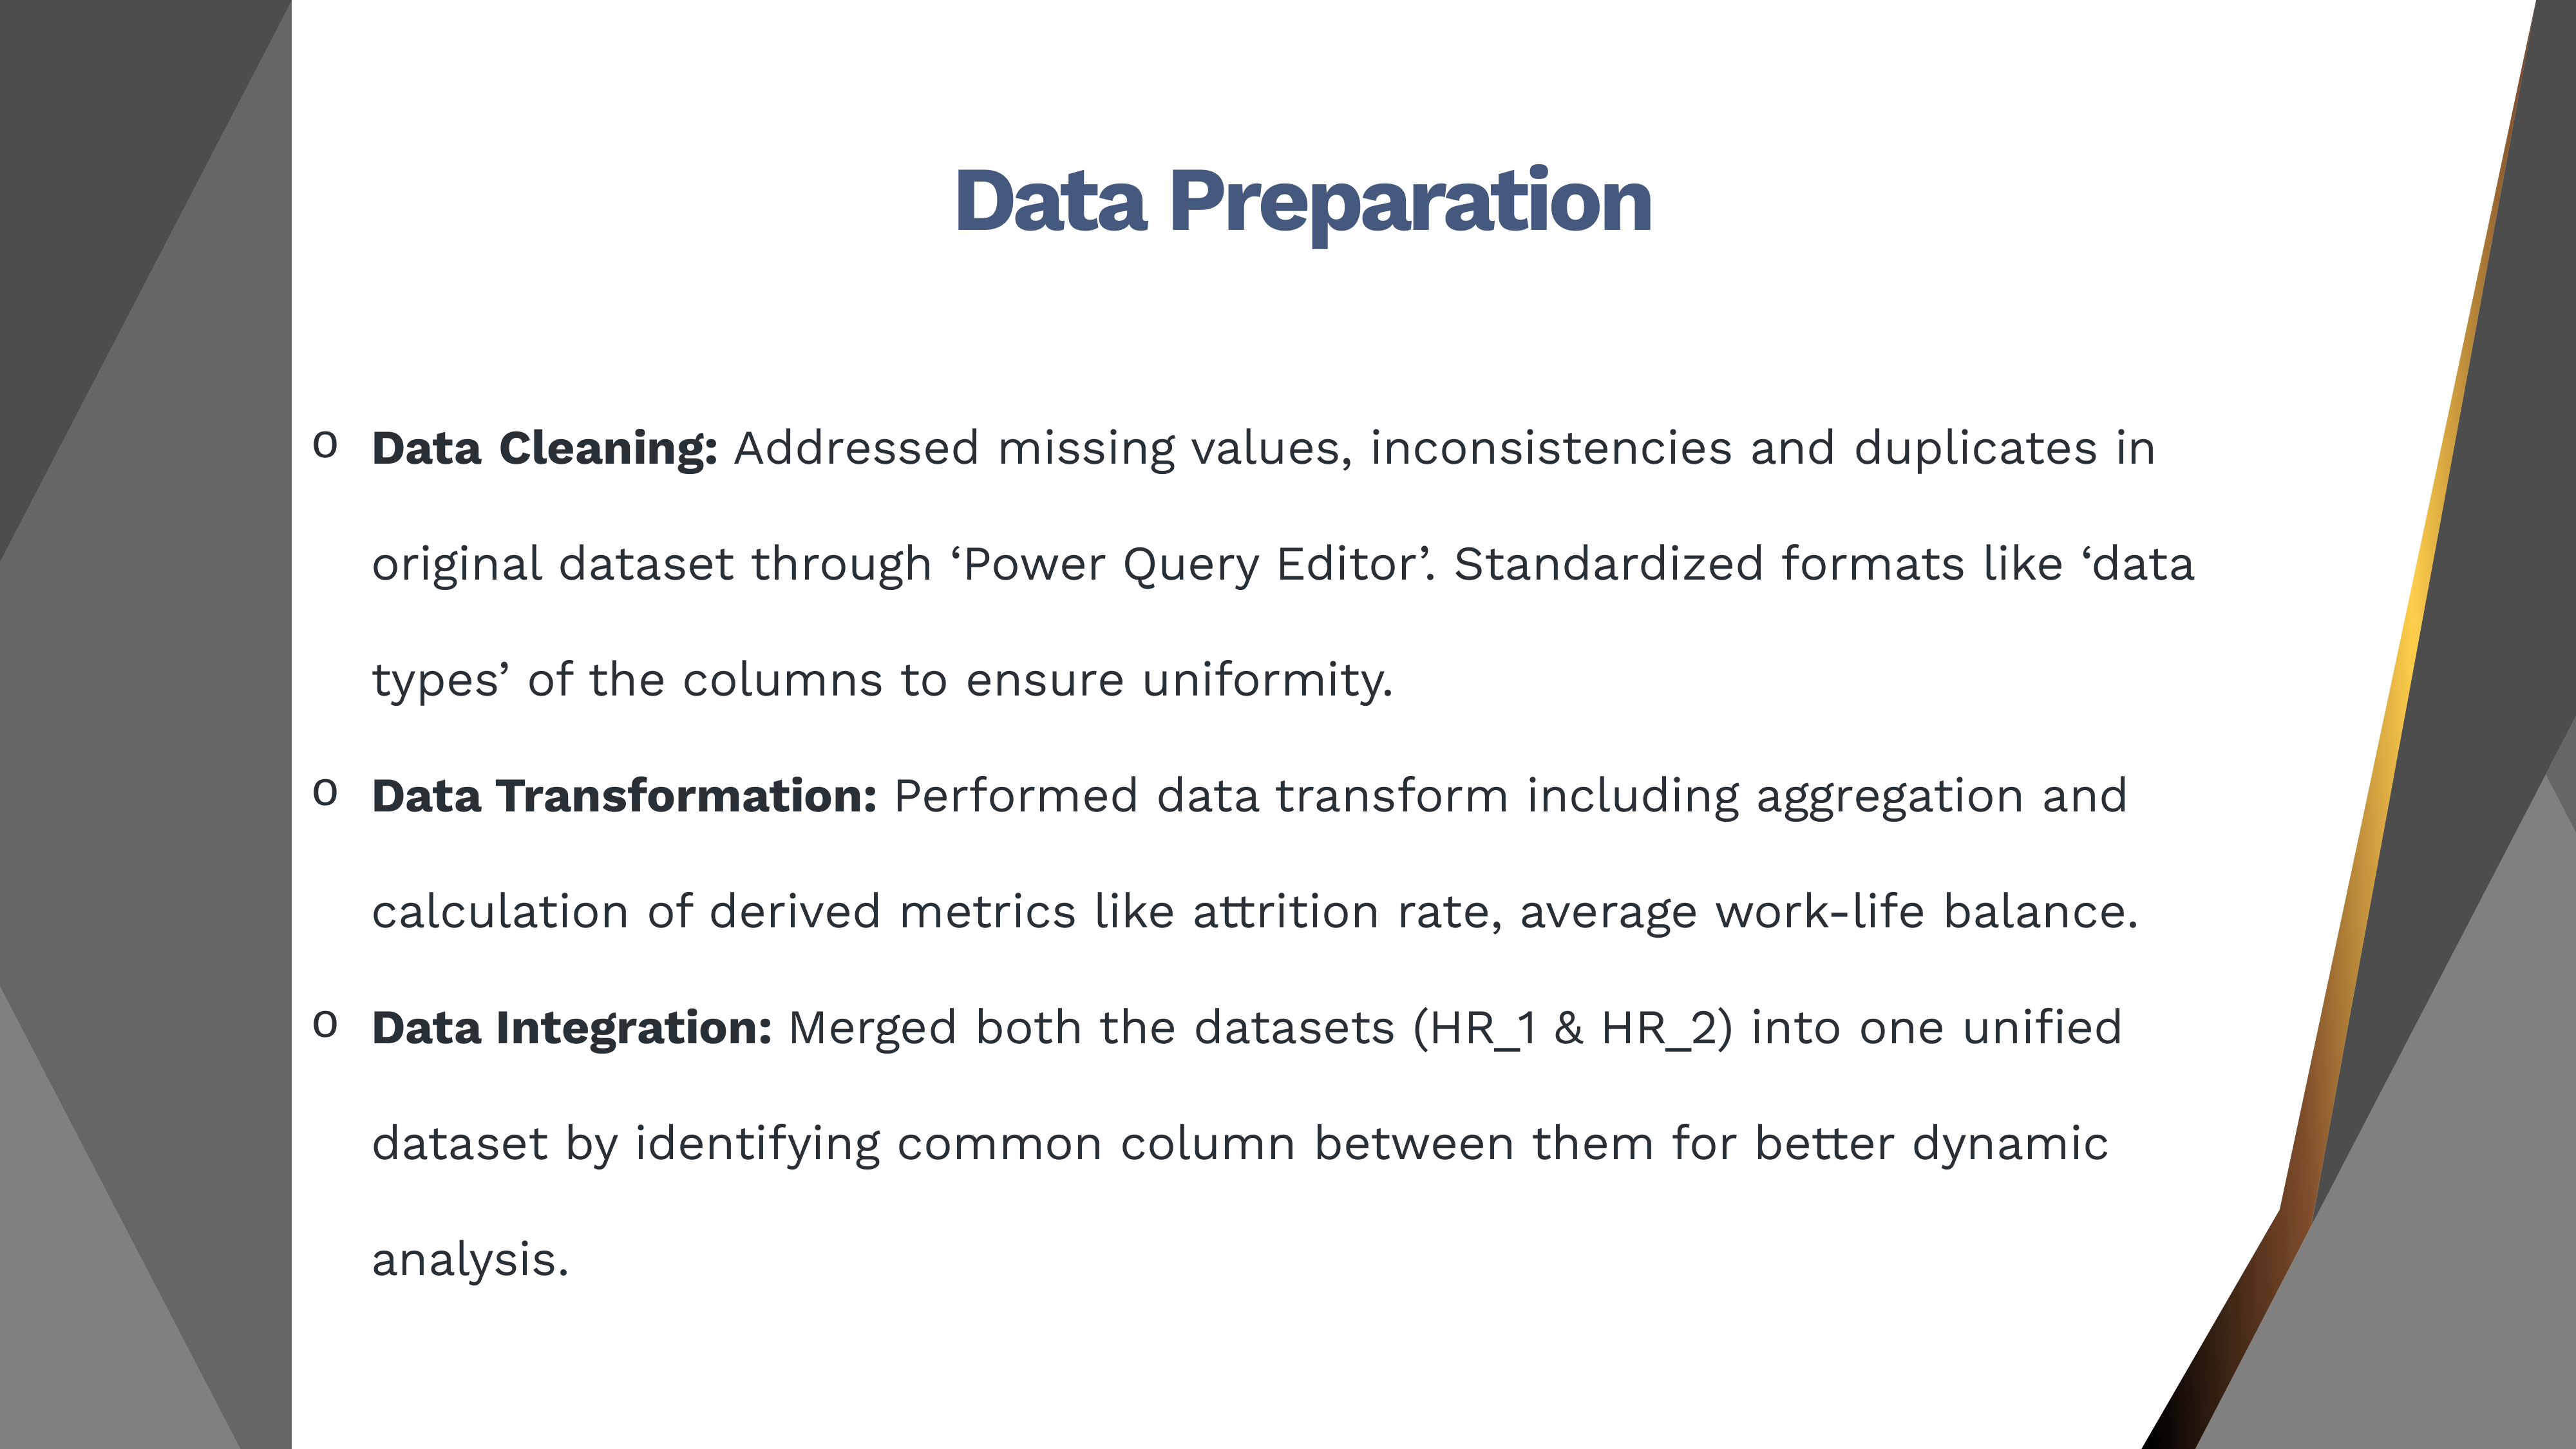

Data Preparation
Data Cleaning: Addressed missing values, inconsistencies and duplicates in original dataset through ‘Power Query Editor’. Standardized formats like ‘data types’ of the columns to ensure uniformity.
Data Transformation: Performed data transform including aggregation and calculation of derived metrics like attrition rate, average work-life balance.
Data Integration: Merged both the datasets (HR_1 & HR_2) into one unified dataset by identifying common column between them for better dynamic analysis.